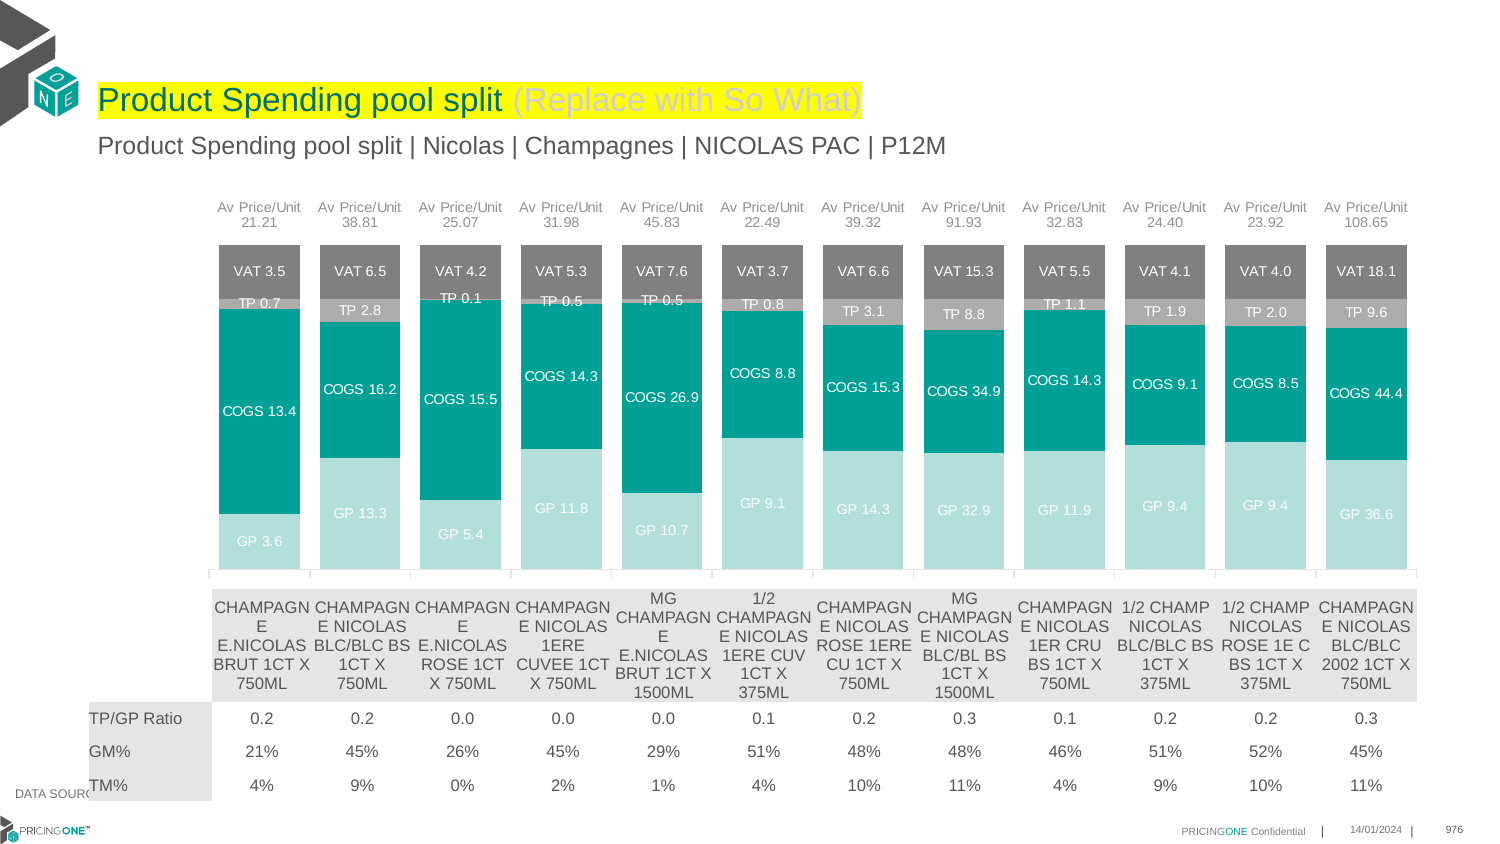

# Product Spending pool split (Replace with So What)
Product Spending pool split | Nicolas | Champagnes | NICOLAS PAC | P12M

### Chart

| Category | GP | COGS | TP | VAT |
|---|---|---|---|---|
| Av Price/Unit 21.21 | 3.616107404499053 | 13.38475413644972 | 0.6760519423529914 | 3.5353826966603537 |
| Av Price/Unit 38.81 | 13.338409090909089 | 16.206 | 2.796423477196207 | 6.468166513621054 |
| Av Price/Unit 25.07 | 5.3686472563472565 | 15.464652743652744 | 0.060775894075895565 | 4.178815178815175 |
| Av Price/Unit 31.98 | 11.806070995670996 | 14.320600577200578 | 0.5219575757575754 | 5.32972582972583 |
| Av Price/Unit 45.83 | 10.73737300613497 | 26.926239263803673 | 0.5291280163599197 | 7.638548057259712 |
| Av Price/Unit 22.49 | 9.116143203883496 | 8.814354368932038 | 0.8073665048543717 | 3.7475728155339785 |
| Av Price/Unit 39.32 | 14.319385263157896 | 15.331642105263159 | 3.1165164912280687 | 6.553508771929821 |
| Av Price/Unit 91.93 | 32.89324444444444 | 34.92699999999999 | 8.78855185185185 | 15.321759259259263 |
| Av Price/Unit 32.83 | 11.943612030075187 | 14.298975187969925 | 1.113302506265665 | 5.471177944862154 |
| Av Price/Unit 24.40 | 9.373400000000002 | 9.058 | 1.9211641025641057 | 4.0705128205128185 |
| Av Price/Unit 23.92 | 9.414548066298343 | 8.535843646408841 | 1.9851134438305706 | 3.987108655616942 |
| Av Price/Unit 108.65 | 36.590376470588225 | 44.390000000000015 | 9.558839215686305 | 18.107843137254896 |
|  | CHAMPAGNE E.NICOLAS BRUT 1CT X 750ML | CHAMPAGNE NICOLAS BLC/BLC BS 1CT X 750ML | CHAMPAGNE E.NICOLAS ROSE 1CT X 750ML | CHAMPAGNE NICOLAS 1ERE CUVEE 1CT X 750ML | MG CHAMPAGNE E.NICOLAS BRUT 1CT X 1500ML | 1/2 CHAMPAGNE NICOLAS 1ERE CUV 1CT X 375ML | CHAMPAGNE NICOLAS ROSE 1ERE CU 1CT X 750ML | MG CHAMPAGNE NICOLAS BLC/BL BS 1CT X 1500ML | CHAMPAGNE NICOLAS 1ER CRU BS 1CT X 750ML | 1/2 CHAMP NICOLAS BLC/BLC BS 1CT X 375ML | 1/2 CHAMP NICOLAS ROSE 1E C BS 1CT X 375ML | CHAMPAGNE NICOLAS BLC/BLC 2002 1CT X 750ML |
| --- | --- | --- | --- | --- | --- | --- | --- | --- | --- | --- | --- | --- |
| TP/GP Ratio | 0.2 | 0.2 | 0.0 | 0.0 | 0.0 | 0.1 | 0.2 | 0.3 | 0.1 | 0.2 | 0.2 | 0.3 |
| GM% | 21% | 45% | 26% | 45% | 29% | 51% | 48% | 48% | 46% | 51% | 52% | 45% |
| TM% | 4% | 9% | 0% | 2% | 1% | 4% | 10% | 11% | 4% | 9% | 10% | 11% |
DATA SOURCE: Client P&L

14/01/2024
976